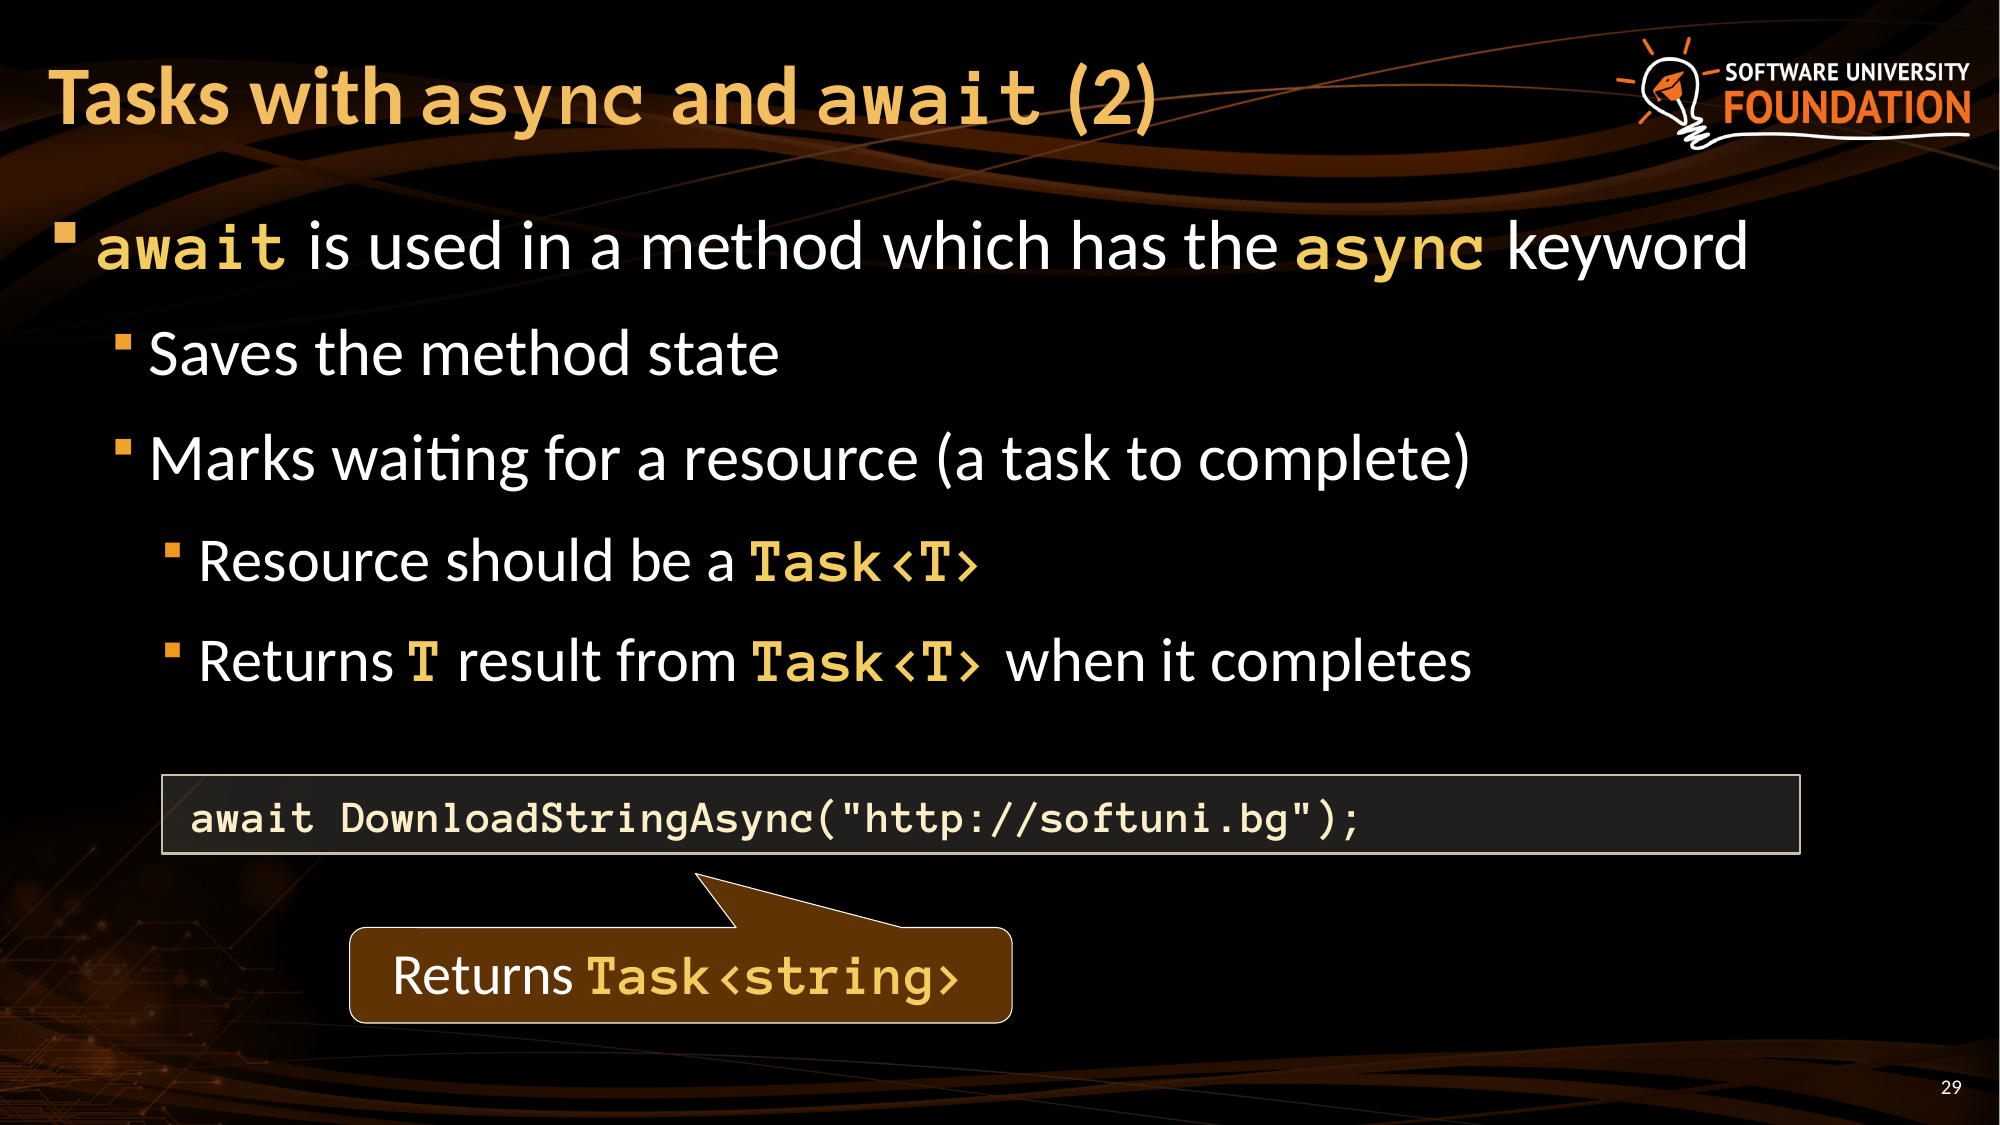

# Tasks with async and await (2)
await is used in a method which has the async keyword
Saves the method state
Marks waiting for a resource (a task to complete)
Resource should be a Task<T>
Returns T result from Task<T> when it completes

await DownloadStringAsync("http://softuni.bg");
Returns Task<string>
29